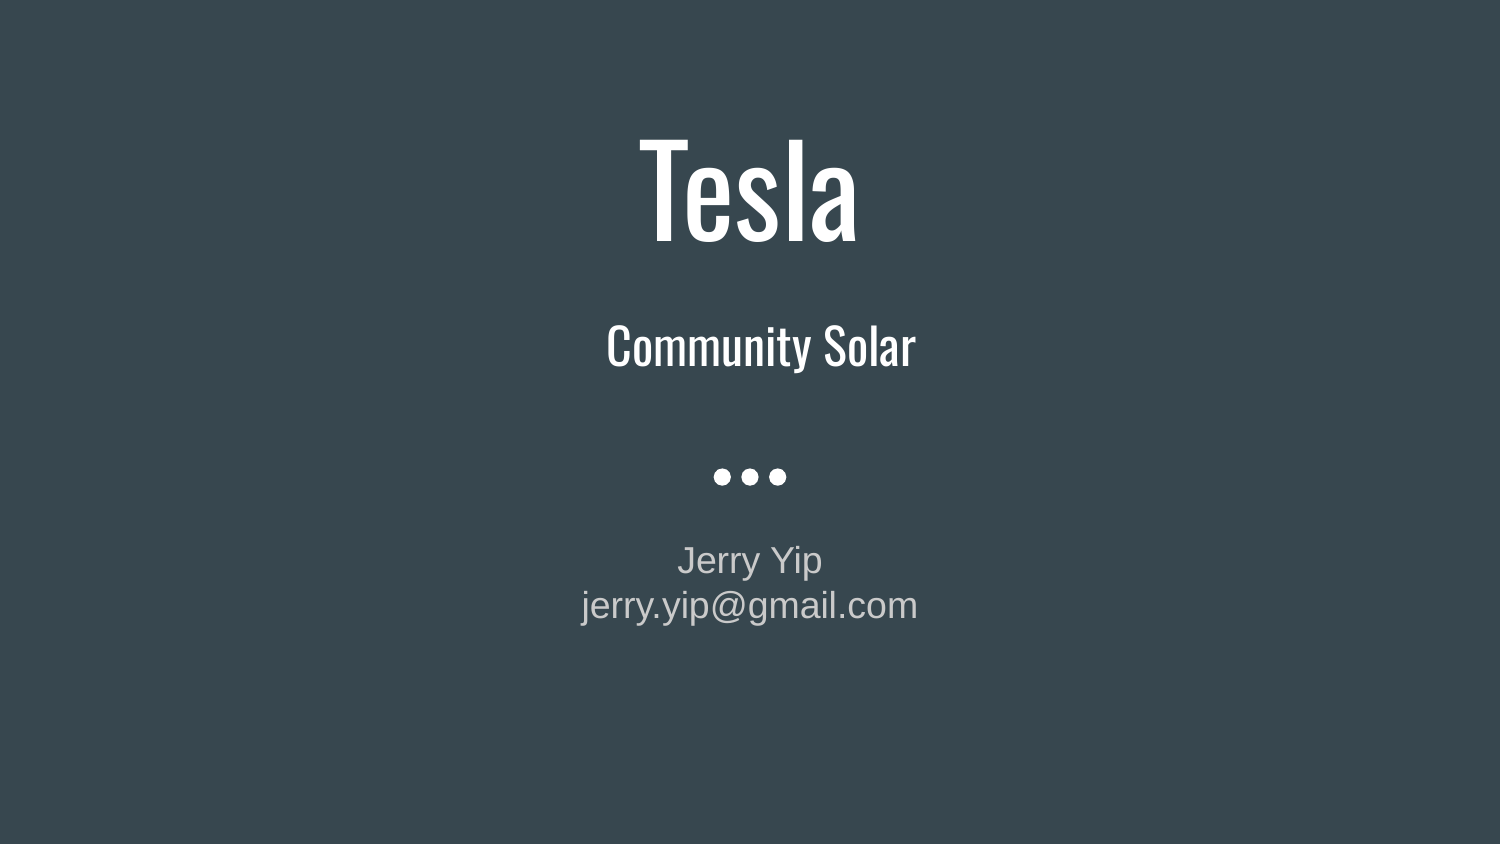

# Tesla
 Community Solar

Jerry Yip
jerry.yip@gmail.com